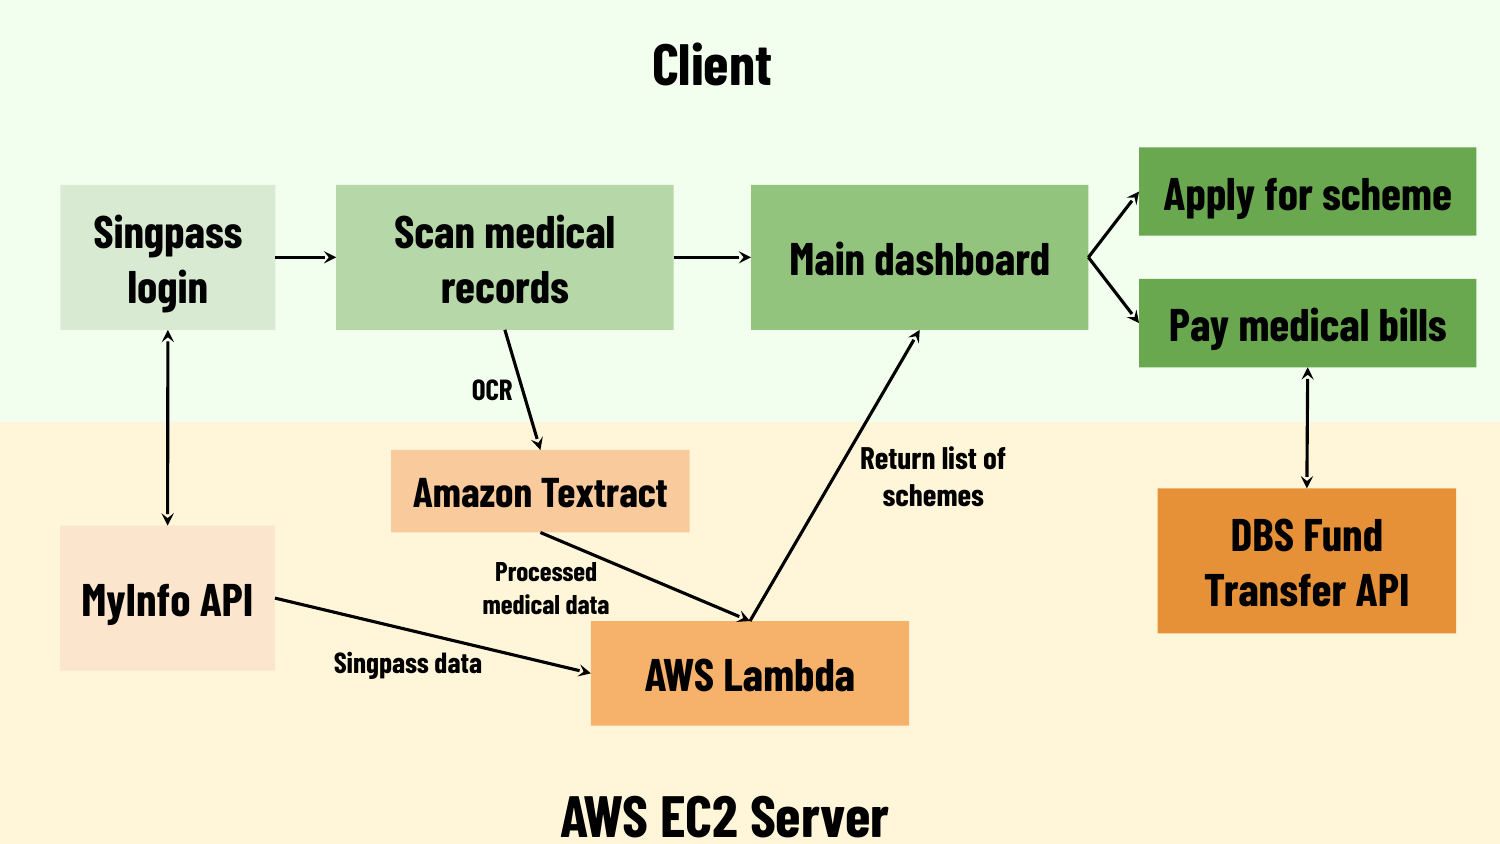

Client
Apply for scheme
Singpass
login
Scan medical records
Main dashboard
Pay medical bills
OCR

Return list of schemes
Amazon Textract
DBS Fund Transfer API
MyInfo API
Processed medical data
AWS Lambda
Singpass data
AWS EC2 Server